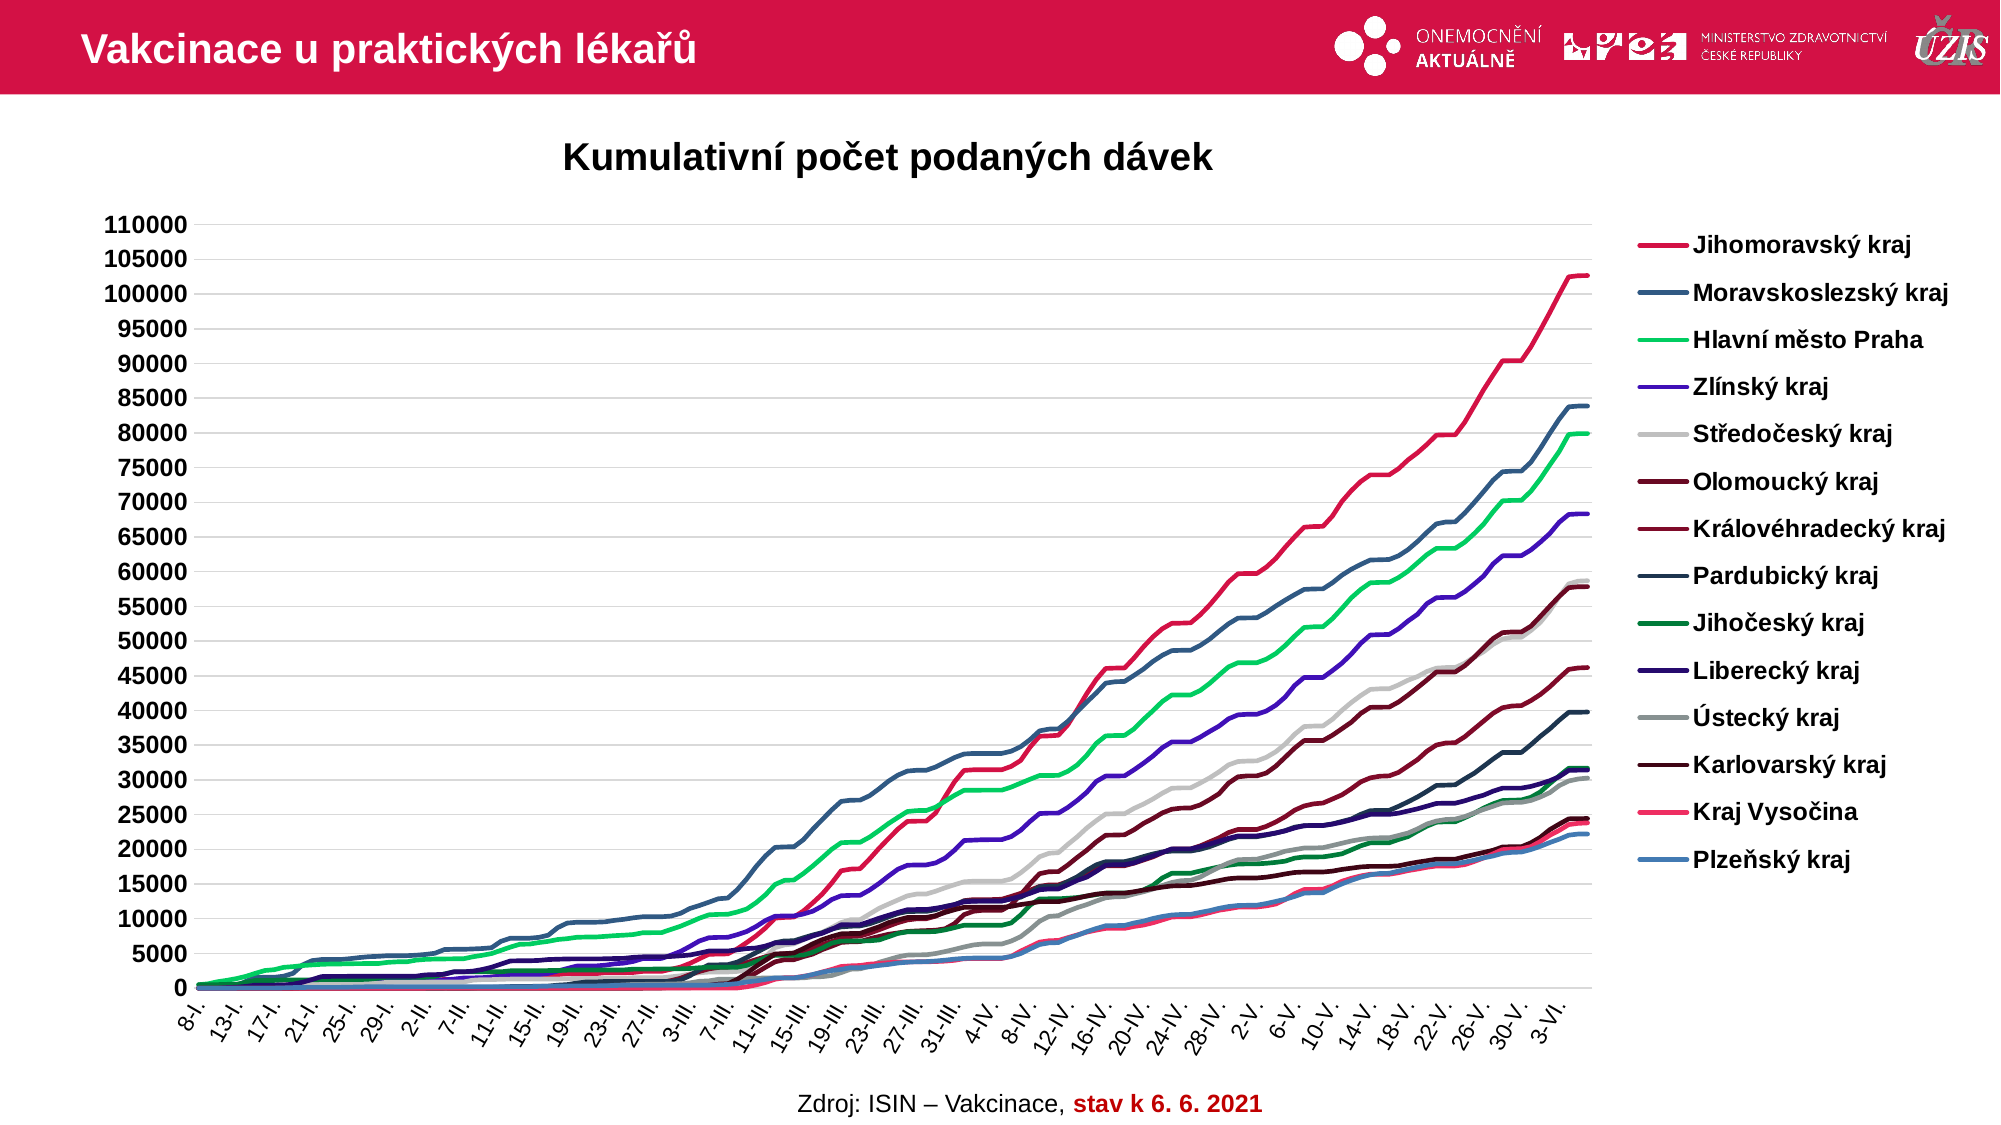

# Vakcinace u praktických lékařů

### Chart: Kumulativní počet podaných dávek

| Category | Jihomoravský kraj | Moravskoslezský kraj | Hlavní město Praha | Zlínský kraj | Středočeský kraj | Olomoucký kraj | Královéhradecký kraj | Pardubický kraj | Jihočeský kraj | Liberecký kraj | Ústecký kraj | Karlovarský kraj | Kraj Vysočina | Plzeňský kraj |
|---|---|---|---|---|---|---|---|---|---|---|---|---|---|---|
| 8-I. | 0.0 | 0.0 | 489.0 | 1.0 | 137.0 | 0.0 | 0.0 | 0.0 | 502.0 | 0.0 | 1.0 | 0.0 | 0.0 | 0.0 |
| 9-I. | 0.0 | 0.0 | 626.0 | 1.0 | 173.0 | 0.0 | 0.0 | 0.0 | 502.0 | 0.0 | 1.0 | 0.0 | 0.0 | 0.0 |
| 11-I. | 27.0 | 0.0 | 922.0 | 43.0 | 173.0 | 0.0 | 0.0 | 0.0 | 502.0 | 0.0 | 1.0 | 0.0 | 0.0 | 0.0 |
| 12-I. | 137.0 | 9.0 | 1131.0 | 73.0 | 273.0 | 0.0 | 0.0 | 1.0 | 553.0 | 92.0 | 1.0 | 0.0 | 0.0 | 0.0 |
| 13-I. | 194.0 | 285.0 | 1376.0 | 131.0 | 366.0 | 0.0 | 0.0 | 1.0 | 553.0 | 129.0 | 1.0 | 0.0 | 0.0 | 0.0 |
| 14-I. | 226.0 | 980.0 | 1695.0 | 143.0 | 366.0 | 0.0 | 0.0 | 1.0 | 848.0 | 247.0 | 1.0 | 0.0 | 0.0 | 1.0 |
| 15-I. | 226.0 | 1540.0 | 2130.0 | 197.0 | 366.0 | 0.0 | 0.0 | 1.0 | 1110.0 | 438.0 | 1.0 | 0.0 | 0.0 | 1.0 |
| 16-I. | 226.0 | 1559.0 | 2542.0 | 197.0 | 366.0 | 0.0 | 0.0 | 1.0 | 1110.0 | 438.0 | 1.0 | 0.0 | 0.0 | 1.0 |
| 17-I. | 226.0 | 1560.0 | 2656.0 | 347.0 | 366.0 | 0.0 | 0.0 | 1.0 | 1110.0 | 439.0 | 1.0 | 0.0 | 0.0 | 1.0 |
| 18-I. | 262.0 | 1721.0 | 2998.0 | 359.0 | 658.0 | 0.0 | 0.0 | 1.0 | 1196.0 | 443.0 | 1.0 | 0.0 | 0.0 | 41.0 |
| 19-I. | 422.0 | 2140.0 | 3104.0 | 403.0 | 658.0 | 0.0 | 0.0 | 1.0 | 1196.0 | 576.0 | 7.0 | 0.0 | 0.0 | 77.0 |
| 20-I. | 673.0 | 3348.0 | 3253.0 | 424.0 | 658.0 | 0.0 | 0.0 | 2.0 | 1196.0 | 857.0 | 13.0 | 59.0 | 0.0 | 95.0 |
| 21-I. | 807.0 | 3962.0 | 3349.0 | 575.0 | 705.0 | 0.0 | 0.0 | 2.0 | 1196.0 | 1237.0 | 25.0 | 59.0 | 0.0 | 119.0 |
| 22-I. | 882.0 | 4119.0 | 3436.0 | 850.0 | 705.0 | 0.0 | 0.0 | 2.0 | 1226.0 | 1661.0 | 31.0 | 59.0 | 0.0 | 119.0 |
| 23-I. | 882.0 | 4119.0 | 3475.0 | 851.0 | 705.0 | 0.0 | 0.0 | 3.0 | 1226.0 | 1691.0 | 31.0 | 59.0 | 0.0 | 119.0 |
| 24-I. | 1006.0 | 4119.0 | 3480.0 | 851.0 | 705.0 | 0.0 | 0.0 | 3.0 | 1226.0 | 1691.0 | 31.0 | 59.0 | 0.0 | 119.0 |
| 25-I. | 1014.0 | 4239.0 | 3515.0 | 905.0 | 705.0 | 0.0 | 0.0 | 3.0 | 1227.0 | 1710.0 | 31.0 | 59.0 | 0.0 | 141.0 |
| 26-I. | 1016.0 | 4404.0 | 3534.0 | 964.0 | 705.0 | 0.0 | 0.0 | 3.0 | 1227.0 | 1710.0 | 31.0 | 59.0 | 0.0 | 171.0 |
| 27-I. | 1018.0 | 4529.0 | 3540.0 | 964.0 | 705.0 | 0.0 | 0.0 | 3.0 | 1285.0 | 1710.0 | 31.0 | 59.0 | 0.0 | 201.0 |
| 28-I. | 1020.0 | 4581.0 | 3546.0 | 964.0 | 705.0 | 0.0 | 0.0 | 3.0 | 1428.0 | 1722.0 | 32.0 | 59.0 | 0.0 | 201.0 |
| 29-I. | 1022.0 | 4678.0 | 3713.0 | 964.0 | 854.0 | 0.0 | 0.0 | 3.0 | 1579.0 | 1722.0 | 32.0 | 59.0 | 0.0 | 207.0 |
| 30-I. | 1024.0 | 4678.0 | 3792.0 | 964.0 | 866.0 | 0.0 | 0.0 | 3.0 | 1579.0 | 1722.0 | 32.0 | 59.0 | 0.0 | 207.0 |
| 31-I. | 1024.0 | 4678.0 | 3793.0 | 964.0 | 866.0 | 0.0 | 0.0 | 3.0 | 1579.0 | 1722.0 | 32.0 | 59.0 | 0.0 | 207.0 |
| 1-II. | 1051.0 | 4743.0 | 4027.0 | 1006.0 | 878.0 | 0.0 | 0.0 | 4.0 | 1579.0 | 1724.0 | 32.0 | 59.0 | 0.0 | 207.0 |
| 2-II. | 1156.0 | 4854.0 | 4145.0 | 1090.0 | 878.0 | 0.0 | 0.0 | 5.0 | 1579.0 | 1908.0 | 33.0 | 59.0 | 0.0 | 207.0 |
| 3-II. | 1209.0 | 5025.0 | 4190.0 | 1180.0 | 878.0 | 0.0 | 0.0 | 5.0 | 1696.0 | 1940.0 | 33.0 | 59.0 | 1.0 | 207.0 |
| 4-II. | 1240.0 | 5559.0 | 4209.0 | 1198.0 | 878.0 | 0.0 | 0.0 | 38.0 | 2043.0 | 1999.0 | 33.0 | 59.0 | 1.0 | 208.0 |
| 5-II. | 1240.0 | 5598.0 | 4221.0 | 1298.0 | 878.0 | 0.0 | 16.0 | 49.0 | 2344.0 | 2353.0 | 37.0 | 59.0 | 1.0 | 208.0 |
| 7-II. | 1240.0 | 5598.0 | 4221.0 | 1461.0 | 878.0 | 0.0 | 16.0 | 49.0 | 2344.0 | 2353.0 | 37.0 | 59.0 | 1.0 | 208.0 |
| 8-II. | 1277.0 | 5643.0 | 4516.0 | 1479.0 | 1146.0 | 0.0 | 39.0 | 60.0 | 2350.0 | 2444.0 | 38.0 | 59.0 | 1.0 | 208.0 |
| 9-II. | 1392.0 | 5706.0 | 4730.0 | 1509.0 | 1226.0 | 0.0 | 103.0 | 92.0 | 2350.0 | 2682.0 | 38.0 | 59.0 | 1.0 | 208.0 |
| 10-II. | 1585.0 | 5827.0 | 4978.0 | 1601.0 | 1228.0 | 0.0 | 103.0 | 104.0 | 2350.0 | 3010.0 | 38.0 | 59.0 | 1.0 | 208.0 |
| 11-II. | 1720.0 | 6749.0 | 5452.0 | 1745.0 | 1278.0 | 0.0 | 103.0 | 167.0 | 2350.0 | 3466.0 | 38.0 | 59.0 | 1.0 | 208.0 |
| 12-II. | 1811.0 | 7191.0 | 5919.0 | 1880.0 | 1305.0 | 0.0 | 103.0 | 227.0 | 2498.0 | 3915.0 | 38.0 | 60.0 | 1.0 | 208.0 |
| 13-II. | 1811.0 | 7191.0 | 6322.0 | 1880.0 | 1305.0 | 0.0 | 103.0 | 239.0 | 2498.0 | 3945.0 | 38.0 | 60.0 | 1.0 | 208.0 |
| 14-II. | 1811.0 | 7191.0 | 6341.0 | 1880.0 | 1305.0 | 0.0 | 103.0 | 239.0 | 2498.0 | 3945.0 | 38.0 | 60.0 | 1.0 | 208.0 |
| 15-II. | 1845.0 | 7316.0 | 6567.0 | 1932.0 | 1305.0 | 0.0 | 121.0 | 290.0 | 2500.0 | 3993.0 | 68.0 | 60.0 | 1.0 | 249.0 |
| 16-II. | 1920.0 | 7625.0 | 6745.0 | 2126.0 | 1324.0 | 0.0 | 121.0 | 291.0 | 2531.0 | 4123.0 | 172.0 | 60.0 | 1.0 | 285.0 |
| 17-II. | 1955.0 | 8718.0 | 7009.0 | 2463.0 | 1324.0 | 0.0 | 121.0 | 429.0 | 2531.0 | 4167.0 | 191.0 | 60.0 | 1.0 | 303.0 |
| 18-II. | 2071.0 | 9372.0 | 7123.0 | 2825.0 | 1354.0 | 0.0 | 121.0 | 509.0 | 2588.0 | 4203.0 | 218.0 | 60.0 | 1.0 | 321.0 |
| 19-II. | 2078.0 | 9494.0 | 7319.0 | 3174.0 | 1410.0 | 0.0 | 185.0 | 725.0 | 2619.0 | 4214.0 | 225.0 | 60.0 | 1.0 | 327.0 |
| 20-II. | 2078.0 | 9495.0 | 7364.0 | 3197.0 | 1410.0 | 0.0 | 185.0 | 888.0 | 2619.0 | 4214.0 | 225.0 | 60.0 | 1.0 | 327.0 |
| 21-II. | 2078.0 | 9495.0 | 7364.0 | 3197.0 | 1410.0 | 0.0 | 212.0 | 888.0 | 2619.0 | 4214.0 | 225.0 | 60.0 | 1.0 | 327.0 |
| 22-II. | 2217.0 | 9547.0 | 7460.0 | 3307.0 | 1416.0 | 0.0 | 253.0 | 955.0 | 2622.0 | 4221.0 | 225.0 | 60.0 | 1.0 | 351.0 |
| 23-II. | 2218.0 | 9759.0 | 7562.0 | 3504.0 | 1416.0 | 0.0 | 308.0 | 955.0 | 2622.0 | 4263.0 | 414.0 | 60.0 | 1.0 | 381.0 |
| 24-II. | 2218.0 | 9915.0 | 7627.0 | 3599.0 | 1416.0 | 0.0 | 386.0 | 955.0 | 2623.0 | 4296.0 | 455.0 | 60.0 | 1.0 | 410.0 |
| 25-II. | 2261.0 | 10133.0 | 7719.0 | 3851.0 | 1492.0 | 0.0 | 570.0 | 955.0 | 2732.0 | 4438.0 | 537.0 | 60.0 | 1.0 | 410.0 |
| 26-II. | 2410.0 | 10279.0 | 7978.0 | 4258.0 | 1493.0 | 0.0 | 676.0 | 955.0 | 2742.0 | 4511.0 | 543.0 | 60.0 | 1.0 | 416.0 |
| 27-II. | 2410.0 | 10280.0 | 7990.0 | 4261.0 | 1494.0 | 34.0 | 833.0 | 955.0 | 2746.0 | 4511.0 | 573.0 | 60.0 | 1.0 | 416.0 |
| 28-II. | 2422.0 | 10280.0 | 8000.0 | 4283.0 | 1496.0 | 34.0 | 834.0 | 955.0 | 2767.0 | 4512.0 | 573.0 | 60.0 | 1.0 | 416.0 |
| 1-III. | 2726.0 | 10382.0 | 8471.0 | 4754.0 | 1630.0 | 113.0 | 1084.0 | 987.0 | 2767.0 | 4564.0 | 603.0 | 60.0 | 1.0 | 416.0 |
| 2-III. | 3033.0 | 10787.0 | 8919.0 | 5286.0 | 1782.0 | 244.0 | 1427.0 | 1191.0 | 2778.0 | 4661.0 | 635.0 | 60.0 | 1.0 | 416.0 |
| 3-III. | 3569.0 | 11485.0 | 9489.0 | 6020.0 | 2058.0 | 476.0 | 1945.0 | 1790.0 | 2833.0 | 4774.0 | 762.0 | 60.0 | 1.0 | 416.0 |
| 4-III. | 4241.0 | 11907.0 | 10079.0 | 6803.0 | 2207.0 | 712.0 | 2403.0 | 2669.0 | 2940.0 | 5039.0 | 989.0 | 111.0 | 1.0 | 416.0 |
| 5-III. | 4876.0 | 12381.0 | 10561.0 | 7265.0 | 2319.0 | 894.0 | 2781.0 | 3354.0 | 3005.0 | 5351.0 | 1041.0 | 420.0 | 1.0 | 425.0 |
| 6-III. | 4901.0 | 12880.0 | 10622.0 | 7312.0 | 2319.0 | 941.0 | 2983.0 | 3357.0 | 3005.0 | 5351.0 | 1273.0 | 526.0 | 1.0 | 484.0 |
| 7-III. | 4936.0 | 12975.0 | 10639.0 | 7323.0 | 2331.0 | 942.0 | 3017.0 | 3378.0 | 3006.0 | 5351.0 | 1273.0 | 623.0 | 1.0 | 531.0 |
| 8-III. | 5662.0 | 14175.0 | 10970.0 | 7701.0 | 2411.0 | 1139.0 | 3218.0 | 3750.0 | 3007.0 | 5518.0 | 1284.0 | 1272.0 | 20.0 | 652.0 |
| 9-III. | 6563.0 | 15735.0 | 11396.0 | 8165.0 | 2601.0 | 1466.0 | 3683.0 | 4411.0 | 3283.0 | 5695.0 | 1425.0 | 2132.0 | 189.0 | 892.0 |
| 10-III. | 7534.0 | 17527.0 | 12315.0 | 8882.0 | 3393.0 | 2208.0 | 4110.0 | 5130.0 | 3832.0 | 5785.0 | 1426.0 | 3151.0 | 465.0 | 1046.0 |
| 11-III. | 8683.0 | 19059.0 | 13454.0 | 9756.0 | 4519.0 | 3020.0 | 4520.0 | 5835.0 | 4418.0 | 6070.0 | 1470.0 | 4020.0 | 819.0 | 1261.0 |
| 12-III. | 10082.0 | 20279.0 | 14935.0 | 10355.0 | 5828.0 | 3788.0 | 4870.0 | 6544.0 | 4733.0 | 6521.0 | 1470.0 | 4924.0 | 1283.0 | 1472.0 |
| 13-III. | 10191.0 | 20359.0 | 15534.0 | 10399.0 | 6223.0 | 4095.0 | 4954.0 | 6810.0 | 4733.0 | 6534.0 | 1470.0 | 4964.0 | 1489.0 | 1477.0 |
| 14-III. | 10237.0 | 20360.0 | 15576.0 | 10401.0 | 6381.0 | 4096.0 | 4987.0 | 6817.0 | 4733.0 | 6535.0 | 1470.0 | 5064.0 | 1489.0 | 1477.0 |
| 15-III. | 11115.0 | 21382.0 | 16506.0 | 10685.0 | 6974.0 | 4538.0 | 5331.0 | 7250.0 | 4761.0 | 6997.0 | 1473.0 | 5691.0 | 1703.0 | 1667.0 |
| 16-III. | 12291.0 | 22897.0 | 17609.0 | 11094.0 | 7501.0 | 4911.0 | 5778.0 | 7660.0 | 5166.0 | 7526.0 | 1635.0 | 6394.0 | 1927.0 | 1969.0 |
| 17-III. | 13558.0 | 24284.0 | 18789.0 | 11823.0 | 8044.0 | 5555.0 | 6286.0 | 7996.0 | 5780.0 | 7906.0 | 1659.0 | 6986.0 | 2324.0 | 2296.0 |
| 18-III. | 15138.0 | 25672.0 | 20008.0 | 12763.0 | 8728.0 | 6048.0 | 6717.0 | 8523.0 | 6488.0 | 8469.0 | 1819.0 | 7437.0 | 2696.0 | 2537.0 |
| 19-III. | 16907.0 | 26906.0 | 20950.0 | 13314.0 | 9446.0 | 6588.0 | 7197.0 | 8820.0 | 6777.0 | 9133.0 | 2233.0 | 7827.0 | 3116.0 | 2693.0 |
| 20-III. | 17146.0 | 27078.0 | 21013.0 | 13358.0 | 9857.0 | 6673.0 | 7438.0 | 8917.0 | 6789.0 | 9145.0 | 2725.0 | 7866.0 | 3211.0 | 2957.0 |
| 21-III. | 17200.0 | 27082.0 | 21014.0 | 13369.0 | 9857.0 | 6696.0 | 7499.0 | 8966.0 | 6789.0 | 9145.0 | 2776.0 | 7880.0 | 3259.0 | 2957.0 |
| 22-III. | 18600.0 | 27717.0 | 21751.0 | 14124.0 | 10674.0 | 7107.0 | 7909.0 | 9272.0 | 6819.0 | 9586.0 | 3141.0 | 8368.0 | 3457.0 | 3083.0 |
| 23-III. | 20138.0 | 28707.0 | 22701.0 | 15069.0 | 11486.0 | 7443.0 | 8401.0 | 9729.0 | 6942.0 | 10073.0 | 3717.0 | 8832.0 | 3547.0 | 3271.0 |
| 24-III. | 21527.0 | 29814.0 | 23709.0 | 16134.0 | 12100.0 | 7756.0 | 8925.0 | 10259.0 | 7399.0 | 10496.0 | 4102.0 | 9433.0 | 3662.0 | 3420.0 |
| 25-III. | 22904.0 | 30686.0 | 24591.0 | 17129.0 | 12697.0 | 7952.0 | 9433.0 | 10749.0 | 7885.0 | 10914.0 | 4508.0 | 9825.0 | 3765.0 | 3624.0 |
| 26-III. | 24016.0 | 31273.0 | 25442.0 | 17698.0 | 13290.0 | 8160.0 | 9823.0 | 11040.0 | 8109.0 | 11294.0 | 4760.0 | 10175.0 | 3777.0 | 3739.0 |
| 27-III. | 24054.0 | 31393.0 | 25579.0 | 17754.0 | 13558.0 | 8238.0 | 9995.0 | 11055.0 | 8111.0 | 11317.0 | 4798.0 | 10188.0 | 3789.0 | 3800.0 |
| 28-III. | 24054.0 | 31393.0 | 25586.0 | 17754.0 | 13558.0 | 8291.0 | 10000.0 | 11055.0 | 8111.0 | 11317.0 | 4800.0 | 10188.0 | 3789.0 | 3826.0 |
| 29-III. | 25241.0 | 31862.0 | 26070.0 | 18044.0 | 13968.0 | 8345.0 | 10369.0 | 11307.0 | 8167.0 | 11516.0 | 4990.0 | 10447.0 | 3831.0 | 3910.0 |
| 30-III. | 27577.0 | 32549.0 | 26938.0 | 18727.0 | 14458.0 | 8554.0 | 11015.0 | 11772.0 | 8391.0 | 11737.0 | 5272.0 | 10906.0 | 3890.0 | 4027.0 |
| 31-III. | 29737.0 | 33229.0 | 27771.0 | 19875.0 | 14901.0 | 9291.0 | 11874.0 | 12031.0 | 8718.0 | 12046.0 | 5587.0 | 11301.0 | 4008.0 | 4180.0 |
| 1-IV. | 31368.0 | 33728.0 | 28503.0 | 21268.0 | 15316.0 | 10585.0 | 12595.0 | 12542.0 | 9060.0 | 12433.0 | 5922.0 | 11641.0 | 4243.0 | 4287.0 |
| 2-IV. | 31457.0 | 33811.0 | 28514.0 | 21326.0 | 15402.0 | 11069.0 | 12754.0 | 12542.0 | 9061.0 | 12522.0 | 6222.0 | 11641.0 | 4261.0 | 4337.0 |
| 3-IV. | 31458.0 | 33811.0 | 28519.0 | 21389.0 | 15404.0 | 11225.0 | 12754.0 | 12557.0 | 9061.0 | 12547.0 | 6361.0 | 11644.0 | 4265.0 | 4337.0 |
| 4-IV. | 31458.0 | 33811.0 | 28519.0 | 21390.0 | 15404.0 | 11225.0 | 12755.0 | 12557.0 | 9061.0 | 12547.0 | 6361.0 | 11644.0 | 4265.0 | 4337.0 |
| 5-IV. | 31458.0 | 33812.0 | 28521.0 | 21391.0 | 15406.0 | 11225.0 | 12812.0 | 12557.0 | 9061.0 | 12547.0 | 6361.0 | 11644.0 | 4273.0 | 4337.0 |
| 6-IV. | 31949.0 | 34137.0 | 28963.0 | 21834.0 | 15731.0 | 12002.0 | 13213.0 | 12886.0 | 9398.0 | 12872.0 | 6784.0 | 11782.0 | 4571.0 | 4555.0 |
| 7-IV. | 32795.0 | 34788.0 | 29533.0 | 22739.0 | 16608.0 | 13469.0 | 13647.0 | 13095.0 | 10540.0 | 13245.0 | 7413.0 | 12040.0 | 5342.0 | 4982.0 |
| 8-IV. | 34732.0 | 35810.0 | 30094.0 | 24033.0 | 17702.0 | 15043.0 | 14122.0 | 13758.0 | 11962.0 | 13662.0 | 8464.0 | 12228.0 | 5975.0 | 5651.0 |
| 9-IV. | 36290.0 | 37065.0 | 30634.0 | 25154.0 | 18930.0 | 16485.0 | 14651.0 | 14602.0 | 12855.0 | 14169.0 | 9639.0 | 12456.0 | 6630.0 | 6283.0 |
| 10-IV. | 36340.0 | 37317.0 | 30645.0 | 25216.0 | 19430.0 | 16773.0 | 14874.0 | 14677.0 | 12867.0 | 14291.0 | 10335.0 | 12456.0 | 6830.0 | 6520.0 |
| 11-IV. | 36434.0 | 37356.0 | 30646.0 | 25226.0 | 19525.0 | 16792.0 | 14874.0 | 14678.0 | 12869.0 | 14291.0 | 10445.0 | 12457.0 | 6870.0 | 6563.0 |
| 12-IV. | 37948.0 | 38443.0 | 31247.0 | 26036.0 | 20716.0 | 17744.0 | 15355.0 | 15358.0 | 12956.0 | 14904.0 | 11074.0 | 12699.0 | 7280.0 | 7165.0 |
| 13-IV. | 40145.0 | 39864.0 | 32165.0 | 27059.0 | 21807.0 | 18853.0 | 15969.0 | 16052.0 | 13054.0 | 15531.0 | 11610.0 | 12969.0 | 7672.0 | 7613.0 |
| 14-IV. | 42444.0 | 41227.0 | 33551.0 | 28227.0 | 23067.0 | 19872.0 | 16484.0 | 16971.0 | 13262.0 | 15996.0 | 12036.0 | 13275.0 | 8071.0 | 8141.0 |
| 15-IV. | 44457.0 | 42522.0 | 35259.0 | 29782.0 | 24124.0 | 21063.0 | 17105.0 | 17760.0 | 13481.0 | 16821.0 | 12553.0 | 13543.0 | 8363.0 | 8587.0 |
| 16-IV. | 46060.0 | 43940.0 | 36345.0 | 30554.0 | 25089.0 | 22034.0 | 17614.0 | 18208.0 | 13694.0 | 17710.0 | 13023.0 | 13678.0 | 8607.0 | 8986.0 |
| 17-IV. | 46112.0 | 44141.0 | 36397.0 | 30565.0 | 25119.0 | 22059.0 | 17638.0 | 18231.0 | 13708.0 | 17782.0 | 13155.0 | 13688.0 | 8607.0 | 9008.0 |
| 18-IV. | 46123.0 | 44187.0 | 36406.0 | 30578.0 | 25121.0 | 22088.0 | 17638.0 | 18231.0 | 13710.0 | 17782.0 | 13188.0 | 13688.0 | 8607.0 | 9027.0 |
| 19-IV. | 47563.0 | 45057.0 | 37345.0 | 31450.0 | 25896.0 | 22818.0 | 18003.0 | 18545.0 | 13781.0 | 18042.0 | 13555.0 | 13893.0 | 8889.0 | 9385.0 |
| 20-IV. | 49172.0 | 45963.0 | 38714.0 | 32406.0 | 26519.0 | 23732.0 | 18455.0 | 18955.0 | 14150.0 | 18562.0 | 13881.0 | 14126.0 | 9095.0 | 9652.0 |
| 21-IV. | 50610.0 | 47072.0 | 39967.0 | 33440.0 | 27251.0 | 24436.0 | 18912.0 | 19326.0 | 14800.0 | 19038.0 | 14284.0 | 14343.0 | 9415.0 | 10033.0 |
| 22-IV. | 51782.0 | 47955.0 | 41306.0 | 34645.0 | 28091.0 | 25248.0 | 19524.0 | 19621.0 | 15877.0 | 19551.0 | 14786.0 | 14550.0 | 9828.0 | 10324.0 |
| 23-IV. | 52554.0 | 48629.0 | 42237.0 | 35478.0 | 28799.0 | 25778.0 | 20028.0 | 19746.0 | 16546.0 | 20066.0 | 15224.0 | 14720.0 | 10246.0 | 10539.0 |
| 24-IV. | 52580.0 | 48667.0 | 42238.0 | 35478.0 | 28844.0 | 25938.0 | 20051.0 | 19749.0 | 16546.0 | 20066.0 | 15480.0 | 14767.0 | 10285.0 | 10610.0 |
| 25-IV. | 52636.0 | 48678.0 | 42238.0 | 35478.0 | 28859.0 | 25956.0 | 20053.0 | 19750.0 | 16546.0 | 20066.0 | 15529.0 | 14780.0 | 10285.0 | 10631.0 |
| 26-IV. | 53781.0 | 49366.0 | 42880.0 | 36156.0 | 29546.0 | 26396.0 | 20490.0 | 19996.0 | 16877.0 | 20378.0 | 15996.0 | 14978.0 | 10540.0 | 10911.0 |
| 27-IV. | 55195.0 | 50279.0 | 43902.0 | 36982.0 | 30295.0 | 27151.0 | 21082.0 | 20379.0 | 17176.0 | 20743.0 | 16734.0 | 15233.0 | 10875.0 | 11169.0 |
| 28-IV. | 56800.0 | 51421.0 | 45115.0 | 37756.0 | 31160.0 | 28015.0 | 21659.0 | 20892.0 | 17468.0 | 21182.0 | 17417.0 | 15494.0 | 11230.0 | 11500.0 |
| 29-IV. | 58525.0 | 52491.0 | 46281.0 | 38804.0 | 32166.0 | 29539.0 | 22414.0 | 21436.0 | 17697.0 | 21587.0 | 18035.0 | 15763.0 | 11430.0 | 11751.0 |
| 30-IV. | 59717.0 | 53307.0 | 46880.0 | 39367.0 | 32650.0 | 30450.0 | 22855.0 | 21813.0 | 17876.0 | 21923.0 | 18501.0 | 15870.0 | 11670.0 | 11906.0 |
| 1-V. | 59749.0 | 53345.0 | 46886.0 | 39455.0 | 32716.0 | 30584.0 | 22859.0 | 21815.0 | 17907.0 | 21924.0 | 18542.0 | 15870.0 | 11672.0 | 11930.0 |
| 2-V. | 59751.0 | 53355.0 | 46886.0 | 39456.0 | 32747.0 | 30586.0 | 22861.0 | 21815.0 | 17907.0 | 21936.0 | 18581.0 | 15871.0 | 11688.0 | 11948.0 |
| 3-V. | 60662.0 | 54119.0 | 47396.0 | 39927.0 | 33255.0 | 30987.0 | 23307.0 | 22053.0 | 17991.0 | 22123.0 | 18925.0 | 15994.0 | 11856.0 | 12187.0 |
| 4-V. | 61911.0 | 55039.0 | 48205.0 | 40752.0 | 34053.0 | 31981.0 | 23934.0 | 22341.0 | 18114.0 | 22356.0 | 19296.0 | 16199.0 | 12122.0 | 12490.0 |
| 5-V. | 63534.0 | 55903.0 | 49357.0 | 41943.0 | 35162.0 | 33274.0 | 24706.0 | 22692.0 | 18293.0 | 22656.0 | 19730.0 | 16451.0 | 12759.0 | 12803.0 |
| 6-V. | 65019.0 | 56691.0 | 50723.0 | 43608.0 | 36571.0 | 34583.0 | 25637.0 | 23195.0 | 18727.0 | 23074.0 | 19956.0 | 16667.0 | 13612.0 | 13209.0 |
| 7-V. | 66419.0 | 57441.0 | 51962.0 | 44756.0 | 37683.0 | 35670.0 | 26246.0 | 23402.0 | 18898.0 | 23404.0 | 20184.0 | 16731.0 | 14208.0 | 13686.0 |
| 8-V. | 66510.0 | 57513.0 | 52054.0 | 44756.0 | 37758.0 | 35671.0 | 26552.0 | 23440.0 | 18903.0 | 23429.0 | 20196.0 | 16731.0 | 14216.0 | 13737.0 |
| 9-V. | 66539.0 | 57527.0 | 52067.0 | 44756.0 | 37774.0 | 35671.0 | 26670.0 | 23447.0 | 18906.0 | 23429.0 | 20233.0 | 16731.0 | 14260.0 | 13737.0 |
| 10-V. | 68024.0 | 58414.0 | 53230.0 | 45756.0 | 38734.0 | 36437.0 | 27247.0 | 23662.0 | 19115.0 | 23633.0 | 20555.0 | 16859.0 | 14727.0 | 14420.0 |
| 11-V. | 70128.0 | 59504.0 | 54699.0 | 46813.0 | 40014.0 | 37372.0 | 27842.0 | 24010.0 | 19348.0 | 23905.0 | 20872.0 | 17107.0 | 15398.0 | 15018.0 |
| 12-V. | 71680.0 | 60361.0 | 56244.0 | 48138.0 | 41156.0 | 38314.0 | 28727.0 | 24370.0 | 19919.0 | 24252.0 | 21194.0 | 17280.0 | 15826.0 | 15543.0 |
| 13-V. | 73004.0 | 61055.0 | 57446.0 | 49681.0 | 42158.0 | 39584.0 | 29720.0 | 25044.0 | 20507.0 | 24633.0 | 21437.0 | 17460.0 | 16168.0 | 15995.0 |
| 14-V. | 73953.0 | 61687.0 | 58400.0 | 50872.0 | 43041.0 | 40451.0 | 30295.0 | 25560.0 | 20938.0 | 25032.0 | 21605.0 | 17552.0 | 16404.0 | 16325.0 |
| 15-V. | 73953.0 | 61722.0 | 58464.0 | 50925.0 | 43121.0 | 40473.0 | 30531.0 | 25613.0 | 20939.0 | 25032.0 | 21660.0 | 17552.0 | 16404.0 | 16519.0 |
| 16-V. | 73954.0 | 61765.0 | 58469.0 | 50949.0 | 43121.0 | 40482.0 | 30585.0 | 25614.0 | 20939.0 | 25032.0 | 21660.0 | 17552.0 | 16404.0 | 16547.0 |
| 17-V. | 74850.0 | 62302.0 | 59157.0 | 51782.0 | 43685.0 | 41228.0 | 31084.0 | 26190.0 | 21421.0 | 25211.0 | 21999.0 | 17627.0 | 16631.0 | 16867.0 |
| 18-V. | 76121.0 | 63185.0 | 60086.0 | 52900.0 | 44361.0 | 42218.0 | 32001.0 | 26849.0 | 21836.0 | 25524.0 | 22348.0 | 17903.0 | 16937.0 | 17138.0 |
| 19-V. | 77135.0 | 64352.0 | 61277.0 | 53863.0 | 44883.0 | 43291.0 | 32916.0 | 27543.0 | 22610.0 | 25831.0 | 22933.0 | 18151.0 | 17155.0 | 17431.0 |
| 20-V. | 78334.0 | 65681.0 | 62469.0 | 55404.0 | 45620.0 | 44399.0 | 34138.0 | 28356.0 | 23339.0 | 26221.0 | 23646.0 | 18356.0 | 17410.0 | 17699.0 |
| 21-V. | 79679.0 | 66891.0 | 63360.0 | 56240.0 | 46104.0 | 45546.0 | 35025.0 | 29205.0 | 23903.0 | 26608.0 | 24071.0 | 18579.0 | 17595.0 | 17904.0 |
| 22-V. | 79716.0 | 67165.0 | 63365.0 | 56302.0 | 46187.0 | 45557.0 | 35320.0 | 29244.0 | 23969.0 | 26644.0 | 24297.0 | 18579.0 | 17608.0 | 17904.0 |
| 23-V. | 79716.0 | 67183.0 | 63374.0 | 56302.0 | 46192.0 | 45558.0 | 35358.0 | 29298.0 | 23974.0 | 26644.0 | 24358.0 | 18579.0 | 17608.0 | 17920.0 |
| 24-V. | 81534.0 | 68458.0 | 64254.0 | 57114.0 | 46812.0 | 46441.0 | 36217.0 | 30154.0 | 24553.0 | 26990.0 | 24714.0 | 18925.0 | 17791.0 | 18148.0 |
| 25-V. | 83870.0 | 69968.0 | 65491.0 | 58218.0 | 47700.0 | 47667.0 | 37348.0 | 30956.0 | 25193.0 | 27426.0 | 25240.0 | 19244.0 | 18243.0 | 18432.0 |
| 26-V. | 86223.0 | 71551.0 | 66863.0 | 59394.0 | 48462.0 | 49053.0 | 38474.0 | 31965.0 | 25941.0 | 27798.0 | 25753.0 | 19543.0 | 18754.0 | 18776.0 |
| 27-V. | 88340.0 | 73188.0 | 68631.0 | 61124.0 | 49531.0 | 50370.0 | 39599.0 | 33008.0 | 26553.0 | 28375.0 | 26200.0 | 19860.0 | 19354.0 | 19035.0 |
| 28-V. | 90398.0 | 74407.0 | 70211.0 | 62294.0 | 50299.0 | 51217.0 | 40400.0 | 33948.0 | 27025.0 | 28816.0 | 26668.0 | 20339.0 | 19959.0 | 19416.0 |
| 29-V. | 90410.0 | 74491.0 | 70283.0 | 62295.0 | 50547.0 | 51317.0 | 40646.0 | 33958.0 | 27076.0 | 28821.0 | 26757.0 | 20369.0 | 20057.0 | 19561.0 |
| 30-V. | 90412.0 | 74503.0 | 70287.0 | 62318.0 | 50547.0 | 51319.0 | 40706.0 | 33960.0 | 27113.0 | 28821.0 | 26768.0 | 20369.0 | 20082.0 | 19608.0 |
| 31-V. | 92390.0 | 75779.0 | 71592.0 | 63132.0 | 51516.0 | 52145.0 | 41424.0 | 35068.0 | 27497.0 | 29058.0 | 27034.0 | 20937.0 | 20386.0 | 19964.0 |
| 1-VI. | 94822.0 | 77769.0 | 73371.0 | 64267.0 | 52697.0 | 53554.0 | 42304.0 | 36272.0 | 28267.0 | 29439.0 | 27539.0 | 21726.0 | 21121.0 | 20430.0 |
| 2-VI. | 97339.0 | 79934.0 | 75389.0 | 65503.0 | 54368.0 | 55018.0 | 43409.0 | 37355.0 | 29477.0 | 29888.0 | 28168.0 | 22828.0 | 22027.0 | 20978.0 |
| 3-VI. | 99966.0 | 81993.0 | 77329.0 | 67135.0 | 56417.0 | 56445.0 | 44694.0 | 38608.0 | 30588.0 | 30462.0 | 29179.0 | 23634.0 | 22731.0 | 21458.0 |
| 4-VI. | 102479.0 | 83753.0 | 79772.0 | 68251.0 | 58244.0 | 57695.0 | 45926.0 | 39740.0 | 31667.0 | 31362.0 | 29846.0 | 24385.0 | 23564.0 | 22039.0 |
| 5-VI. | 102645.0 | 83867.0 | 79894.0 | 68332.0 | 58638.0 | 57845.0 | 46128.0 | 39744.0 | 31673.0 | 31407.0 | 30130.0 | 24418.0 | 23738.0 | 22198.0 |
| 6-VI. | 102667.0 | 83867.0 | 79900.0 | 68332.0 | 58704.0 | 57846.0 | 46184.0 | 39778.0 | 31681.0 | 31412.0 | 30265.0 | 24430.0 | 23806.0 | 22202.0 |
Zdroj: ISIN – Vakcinace, stav k 6. 6. 2021